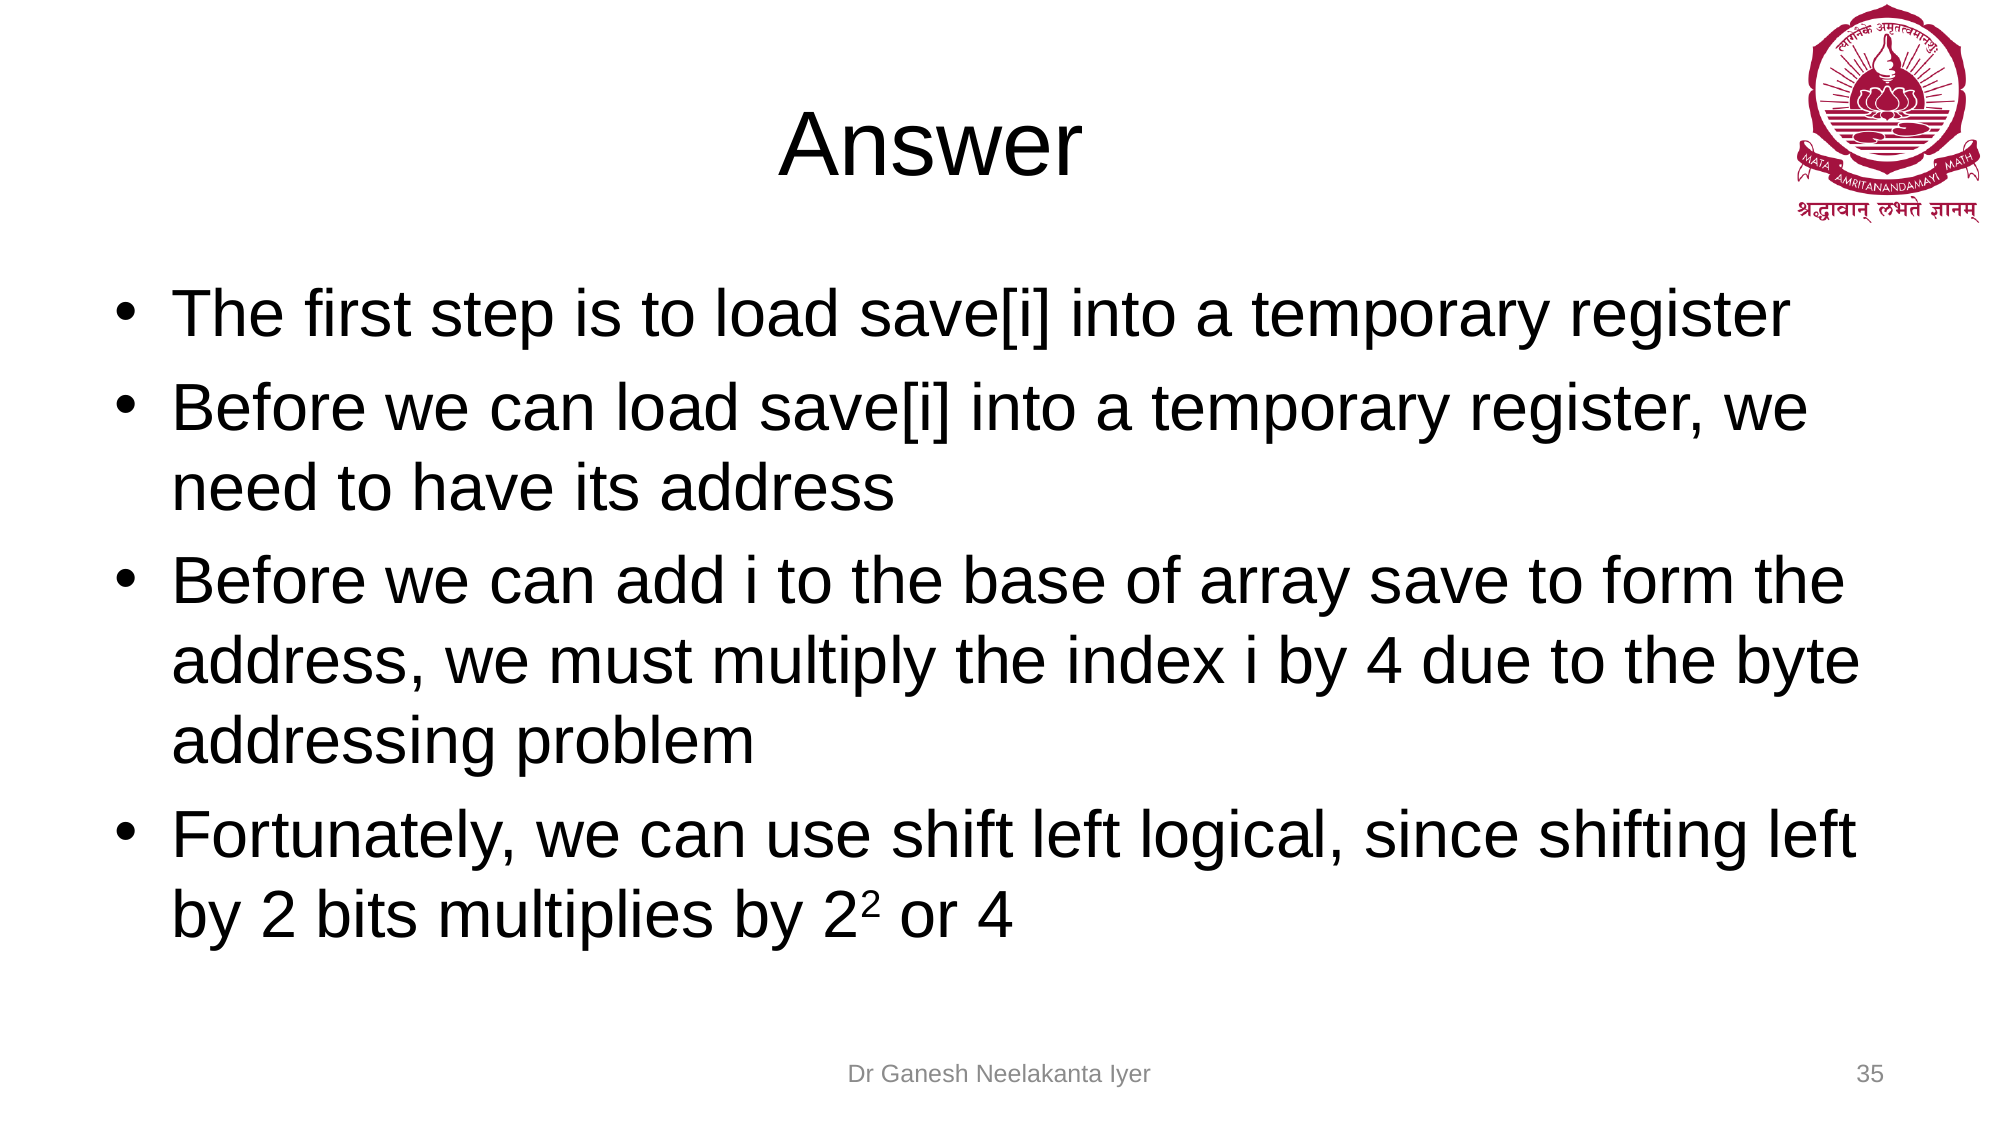

# Answer
The first step is to load save[i] into a temporary register
Before we can load save[i] into a temporary register, we need to have its address
Before we can add i to the base of array save to form the address, we must multiply the index i by 4 due to the byte addressing problem
Fortunately, we can use shift left logical, since shifting left by 2 bits multiplies by 22 or 4
Dr Ganesh Neelakanta Iyer
35